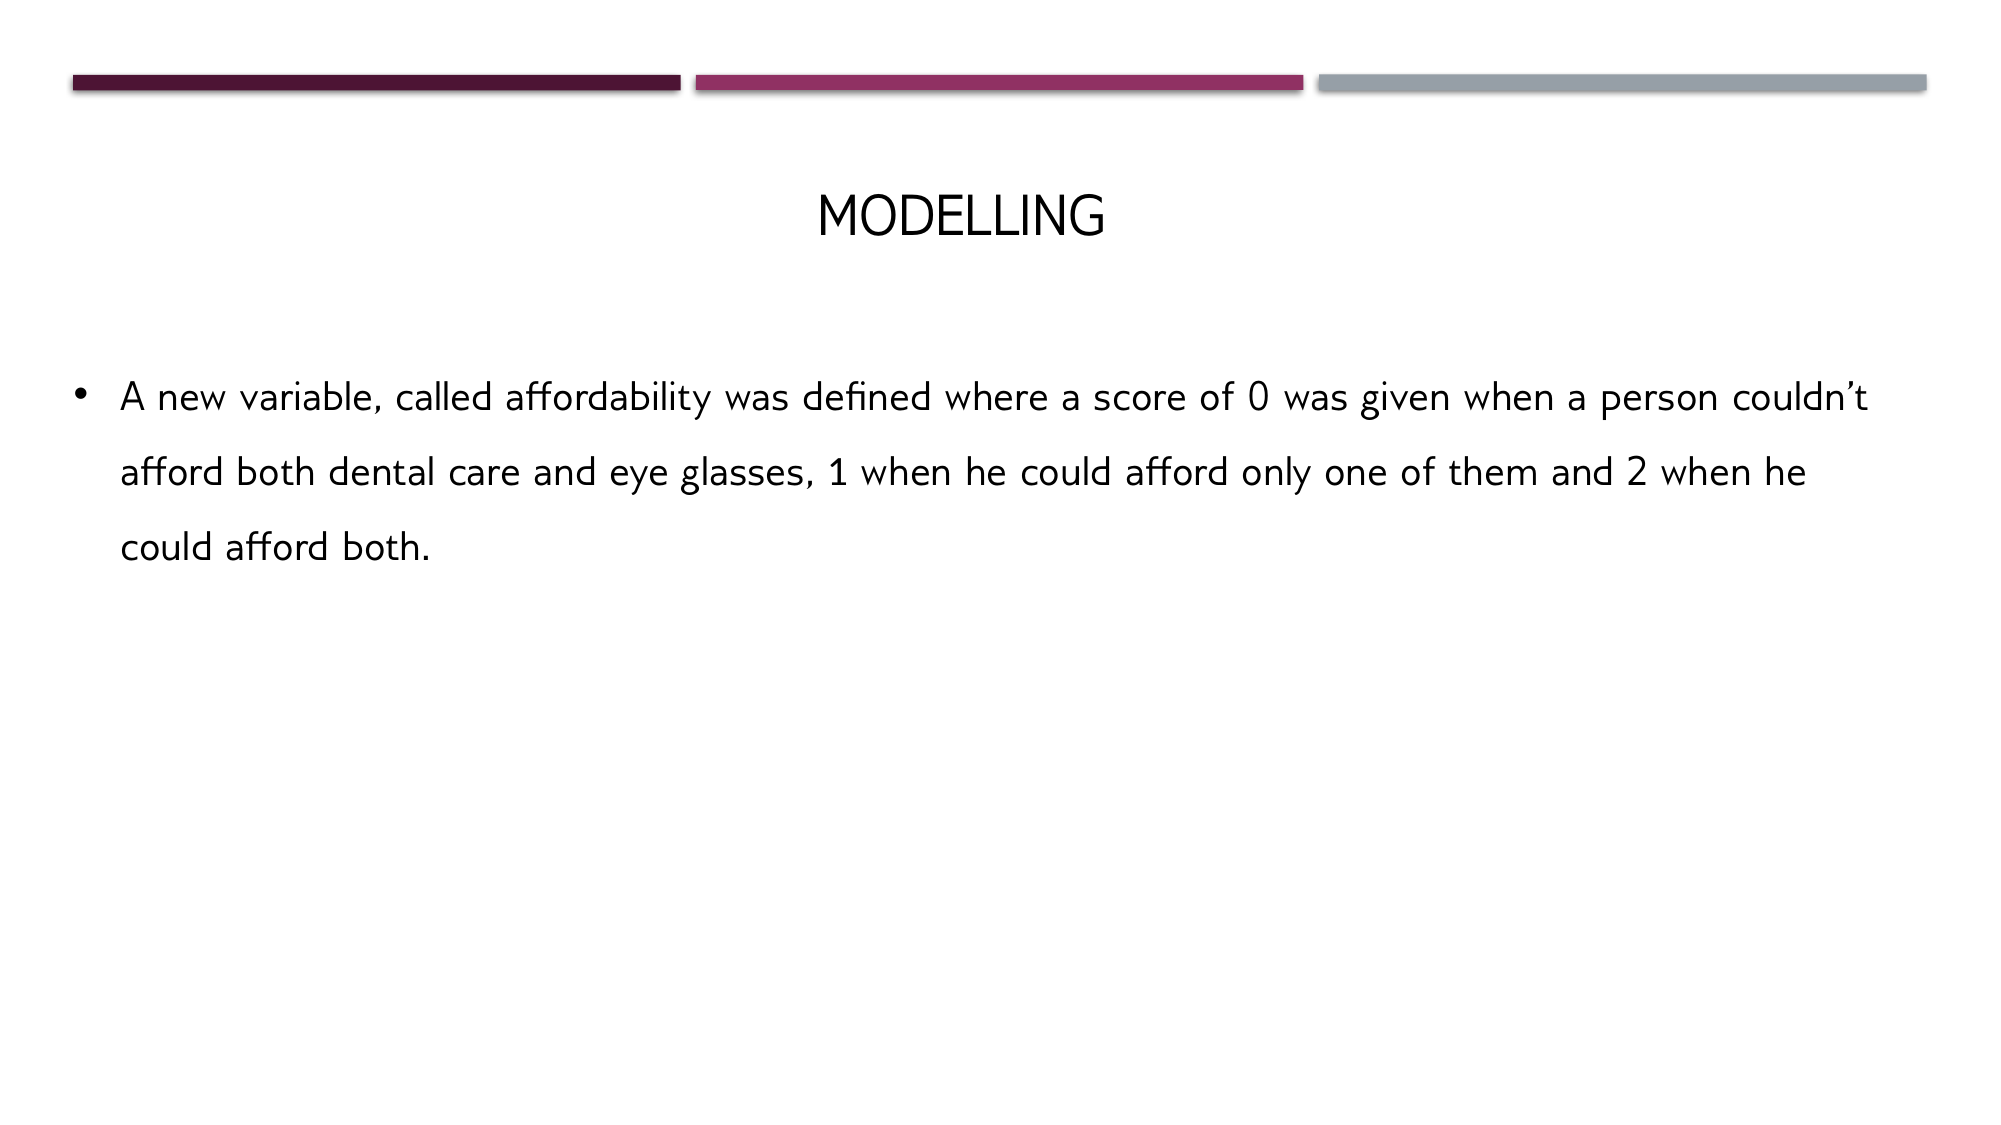

MODELLING

A new variable, called affordability was defined where a score of 0 was given when a person couldn’t afford both dental care and eye glasses, 1 when he could afford only one of them and 2 when he could afford both.